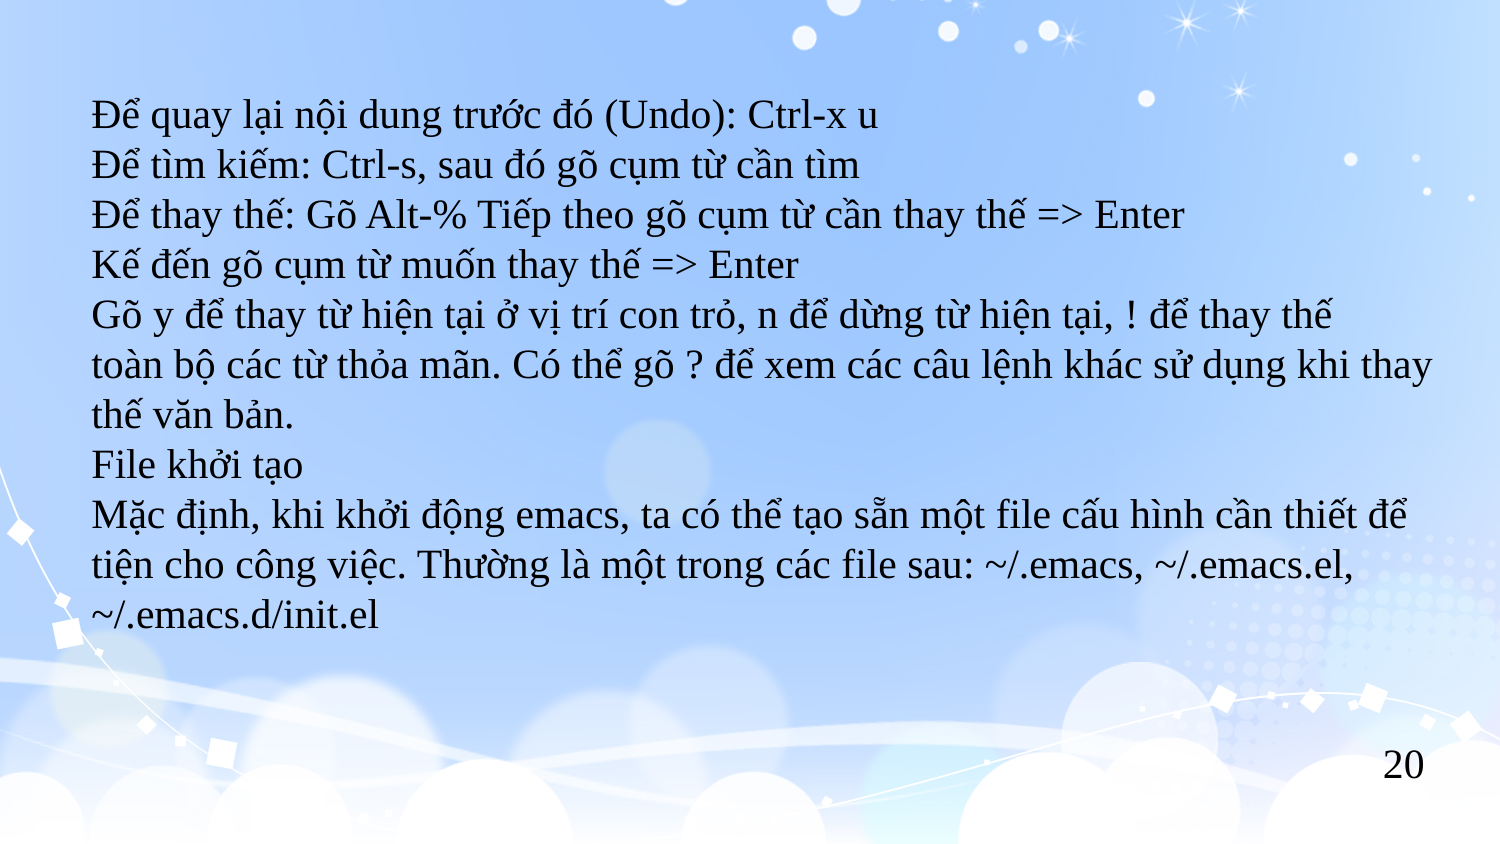

Để quay lại nội dung trước đó (Undo): Ctrl-x u
Để tìm kiếm: Ctrl-s, sau đó gõ cụm từ cần tìm
Để thay thế: Gõ Alt-% Tiếp theo gõ cụm từ cần thay thế => Enter
Kế đến gõ cụm từ muốn thay thế => Enter
Gõ y để thay từ hiện tại ở vị trí con trỏ, n để dừng từ hiện tại, ! để thay thế
toàn bộ các từ thỏa mãn. Có thể gõ ? để xem các câu lệnh khác sử dụng khi thay thế văn bản.
File khởi tạo
Mặc định, khi khởi động emacs, ta có thể tạo sẵn một file cấu hình cần thiết để
tiện cho công việc. Thường là một trong các file sau: ~/.emacs, ~/.emacs.el, ~/.emacs.d/init.el

                                                                                                                           20